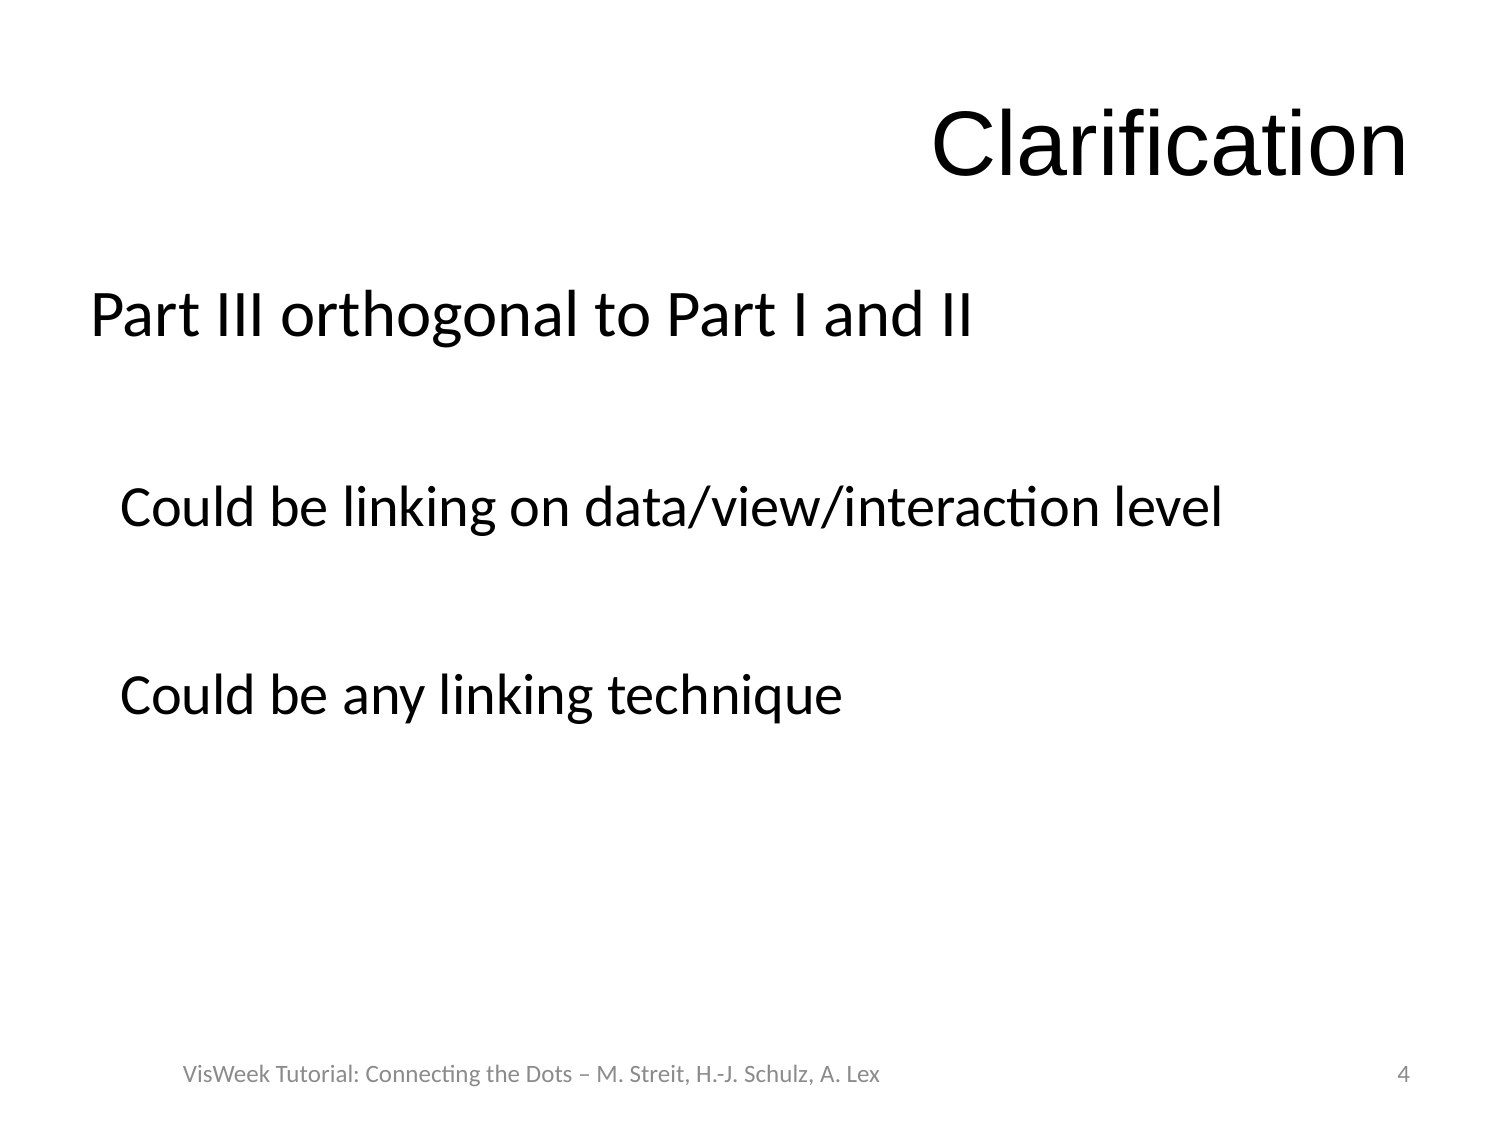

# Clarification
Part III orthogonal to Part I and II

Could be linking on data/view/interaction level

Could be any linking technique
VisWeek Tutorial: Connecting the Dots – M. Streit, H.-J. Schulz, A. Lex
4